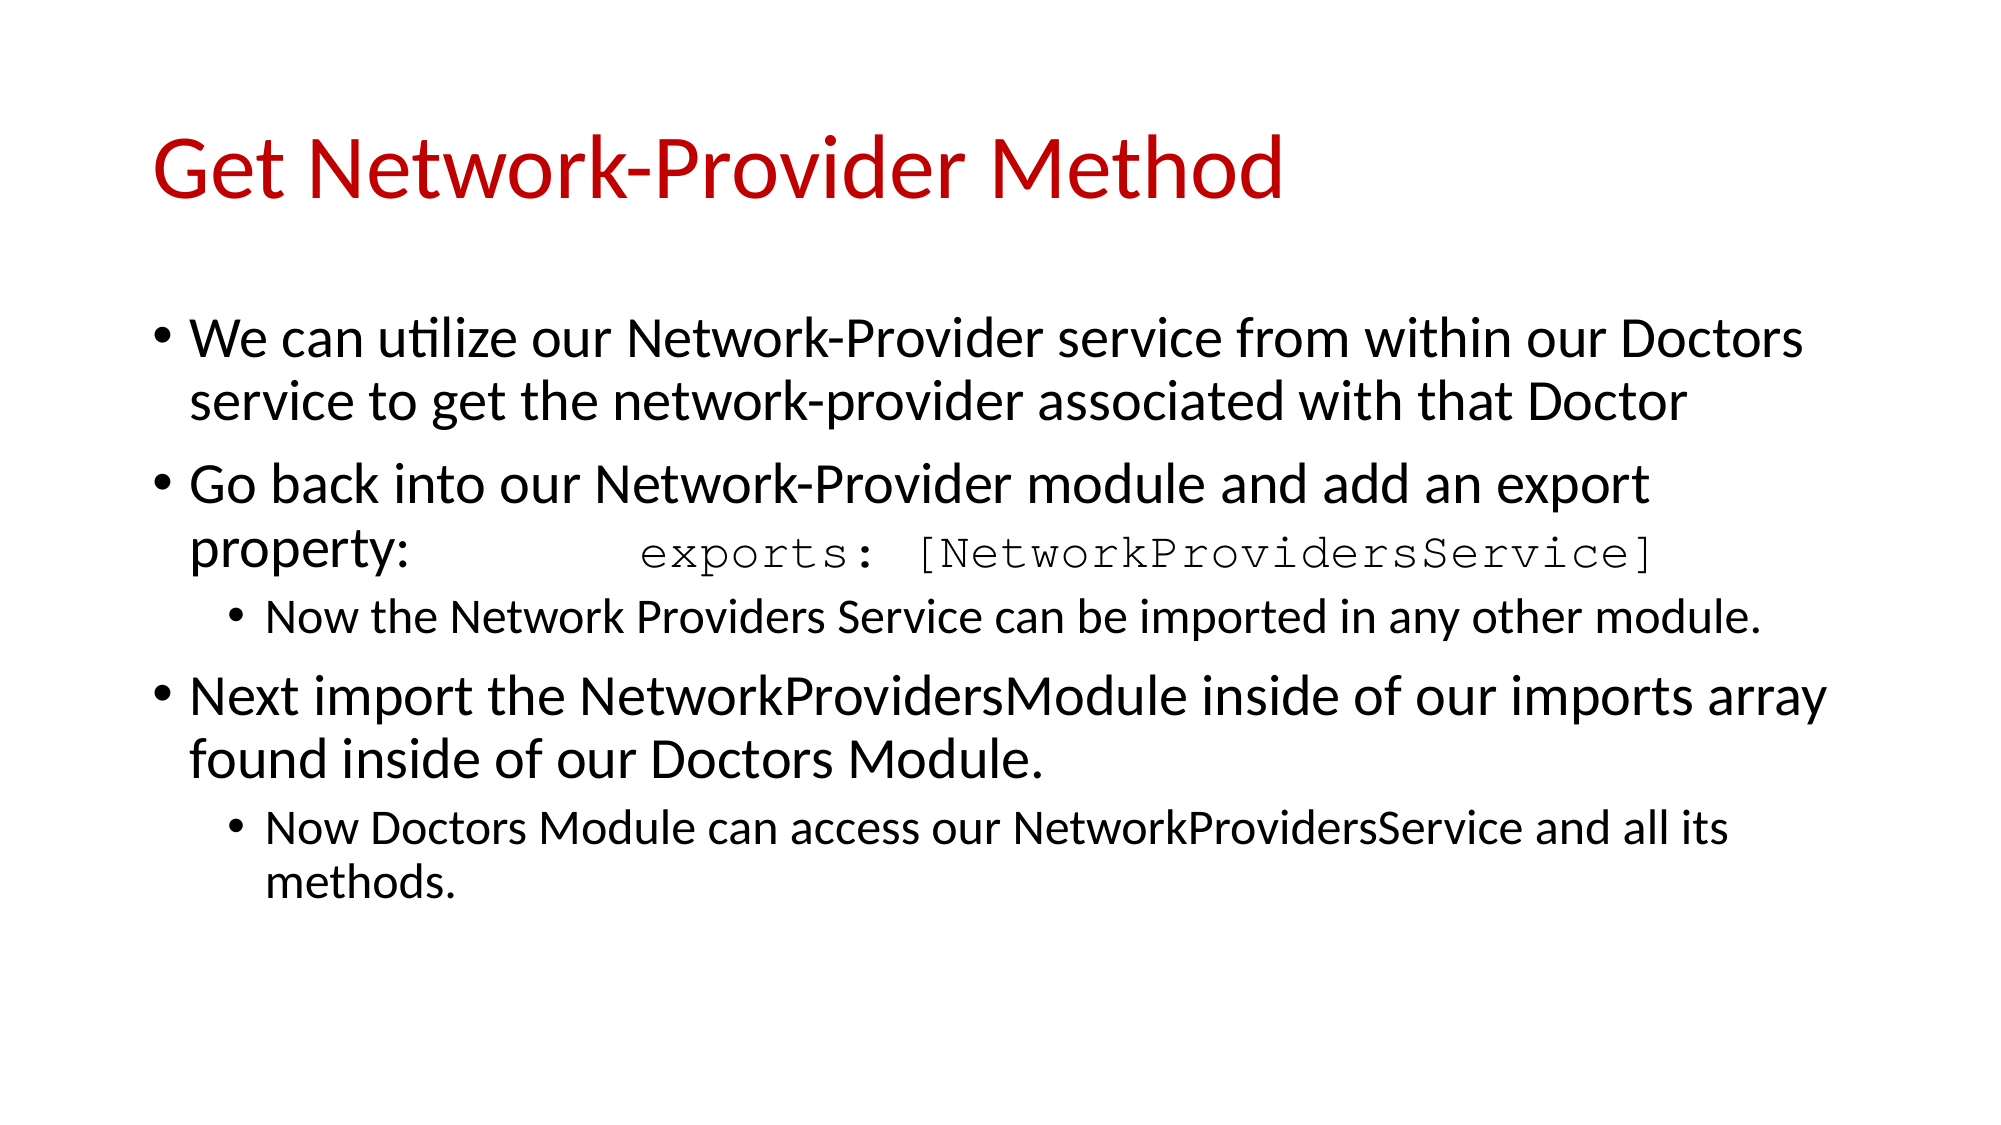

# Get Network-Provider Method
We can utilize our Network-Provider service from within our Doctors service to get the network-provider associated with that Doctor
Go back into our Network-Provider module and add an export property:		exports: [NetworkProvidersService]
Now the Network Providers Service can be imported in any other module.
Next import the NetworkProvidersModule inside of our imports array found inside of our Doctors Module.
Now Doctors Module can access our NetworkProvidersService and all its methods.